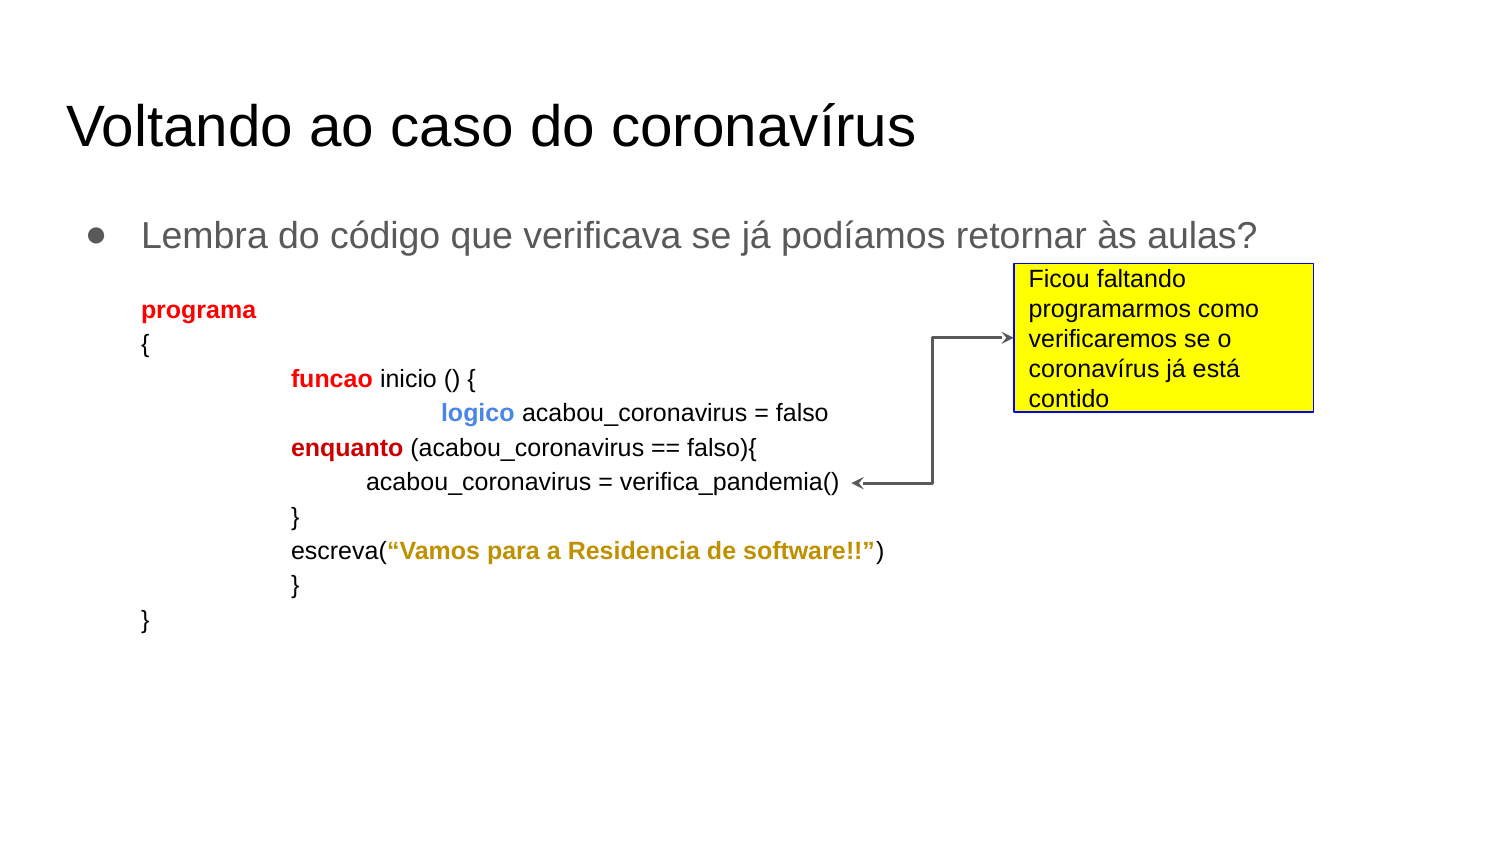

# Voltando ao caso do coronavírus
Lembra do código que verificava se já podíamos retornar às aulas?
programa
{
	funcao inicio () {
		logico acabou_coronavirus = falso
enquanto (acabou_coronavirus == falso){
	acabou_coronavirus = verifica_pandemia()
}
escreva(“Vamos para a Residencia de software!!”)
	}
}

Ficou faltando programarmos como verificaremos se o coronavírus já está contido